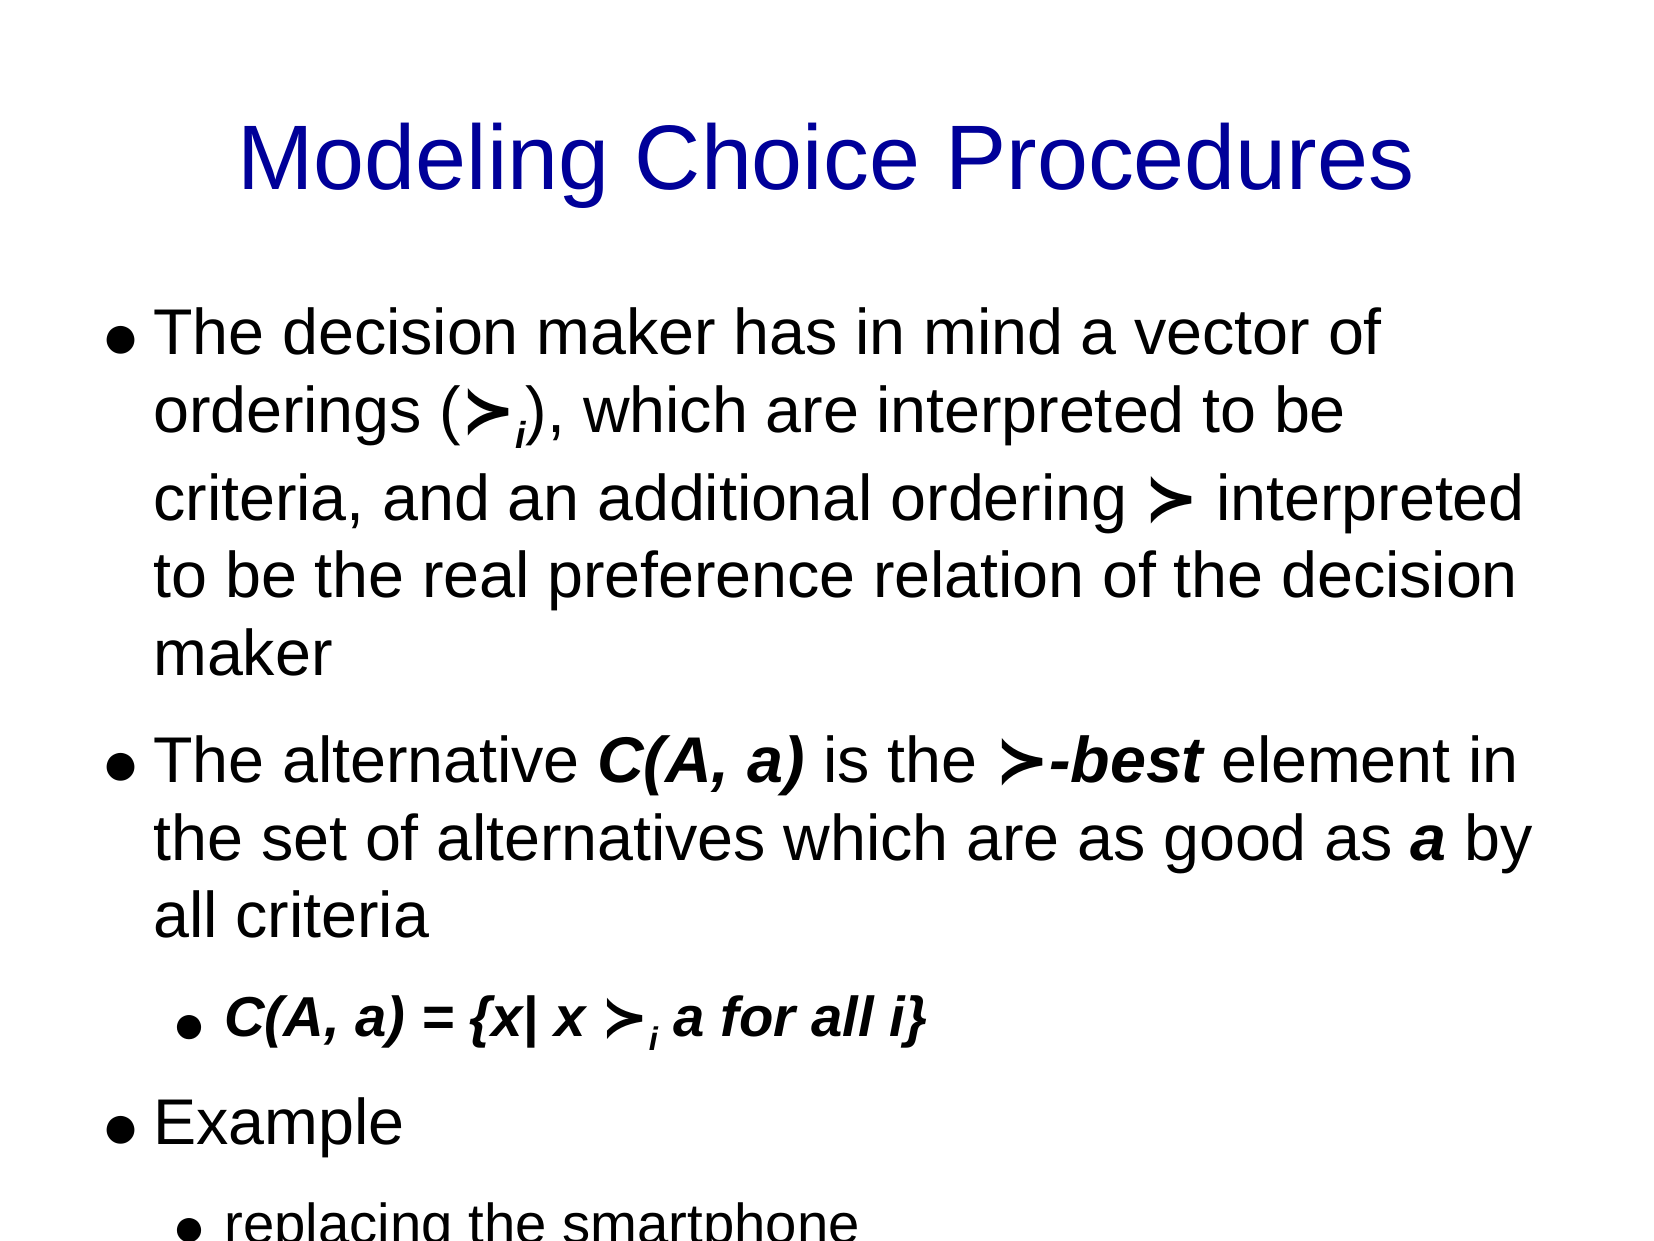

Modeling Choice Procedures
The decision maker has in mind a vector of orderings (≻i), which are interpreted to be criteria, and an additional ordering ≻ interpreted to be the real preference relation of the decision maker
The alternative C(A, a) is the ≻-best element in the set of alternatives which are as good as a by all criteria
C(A, a) = {x| x ≻i a for all i}
Example
replacing the smartphone